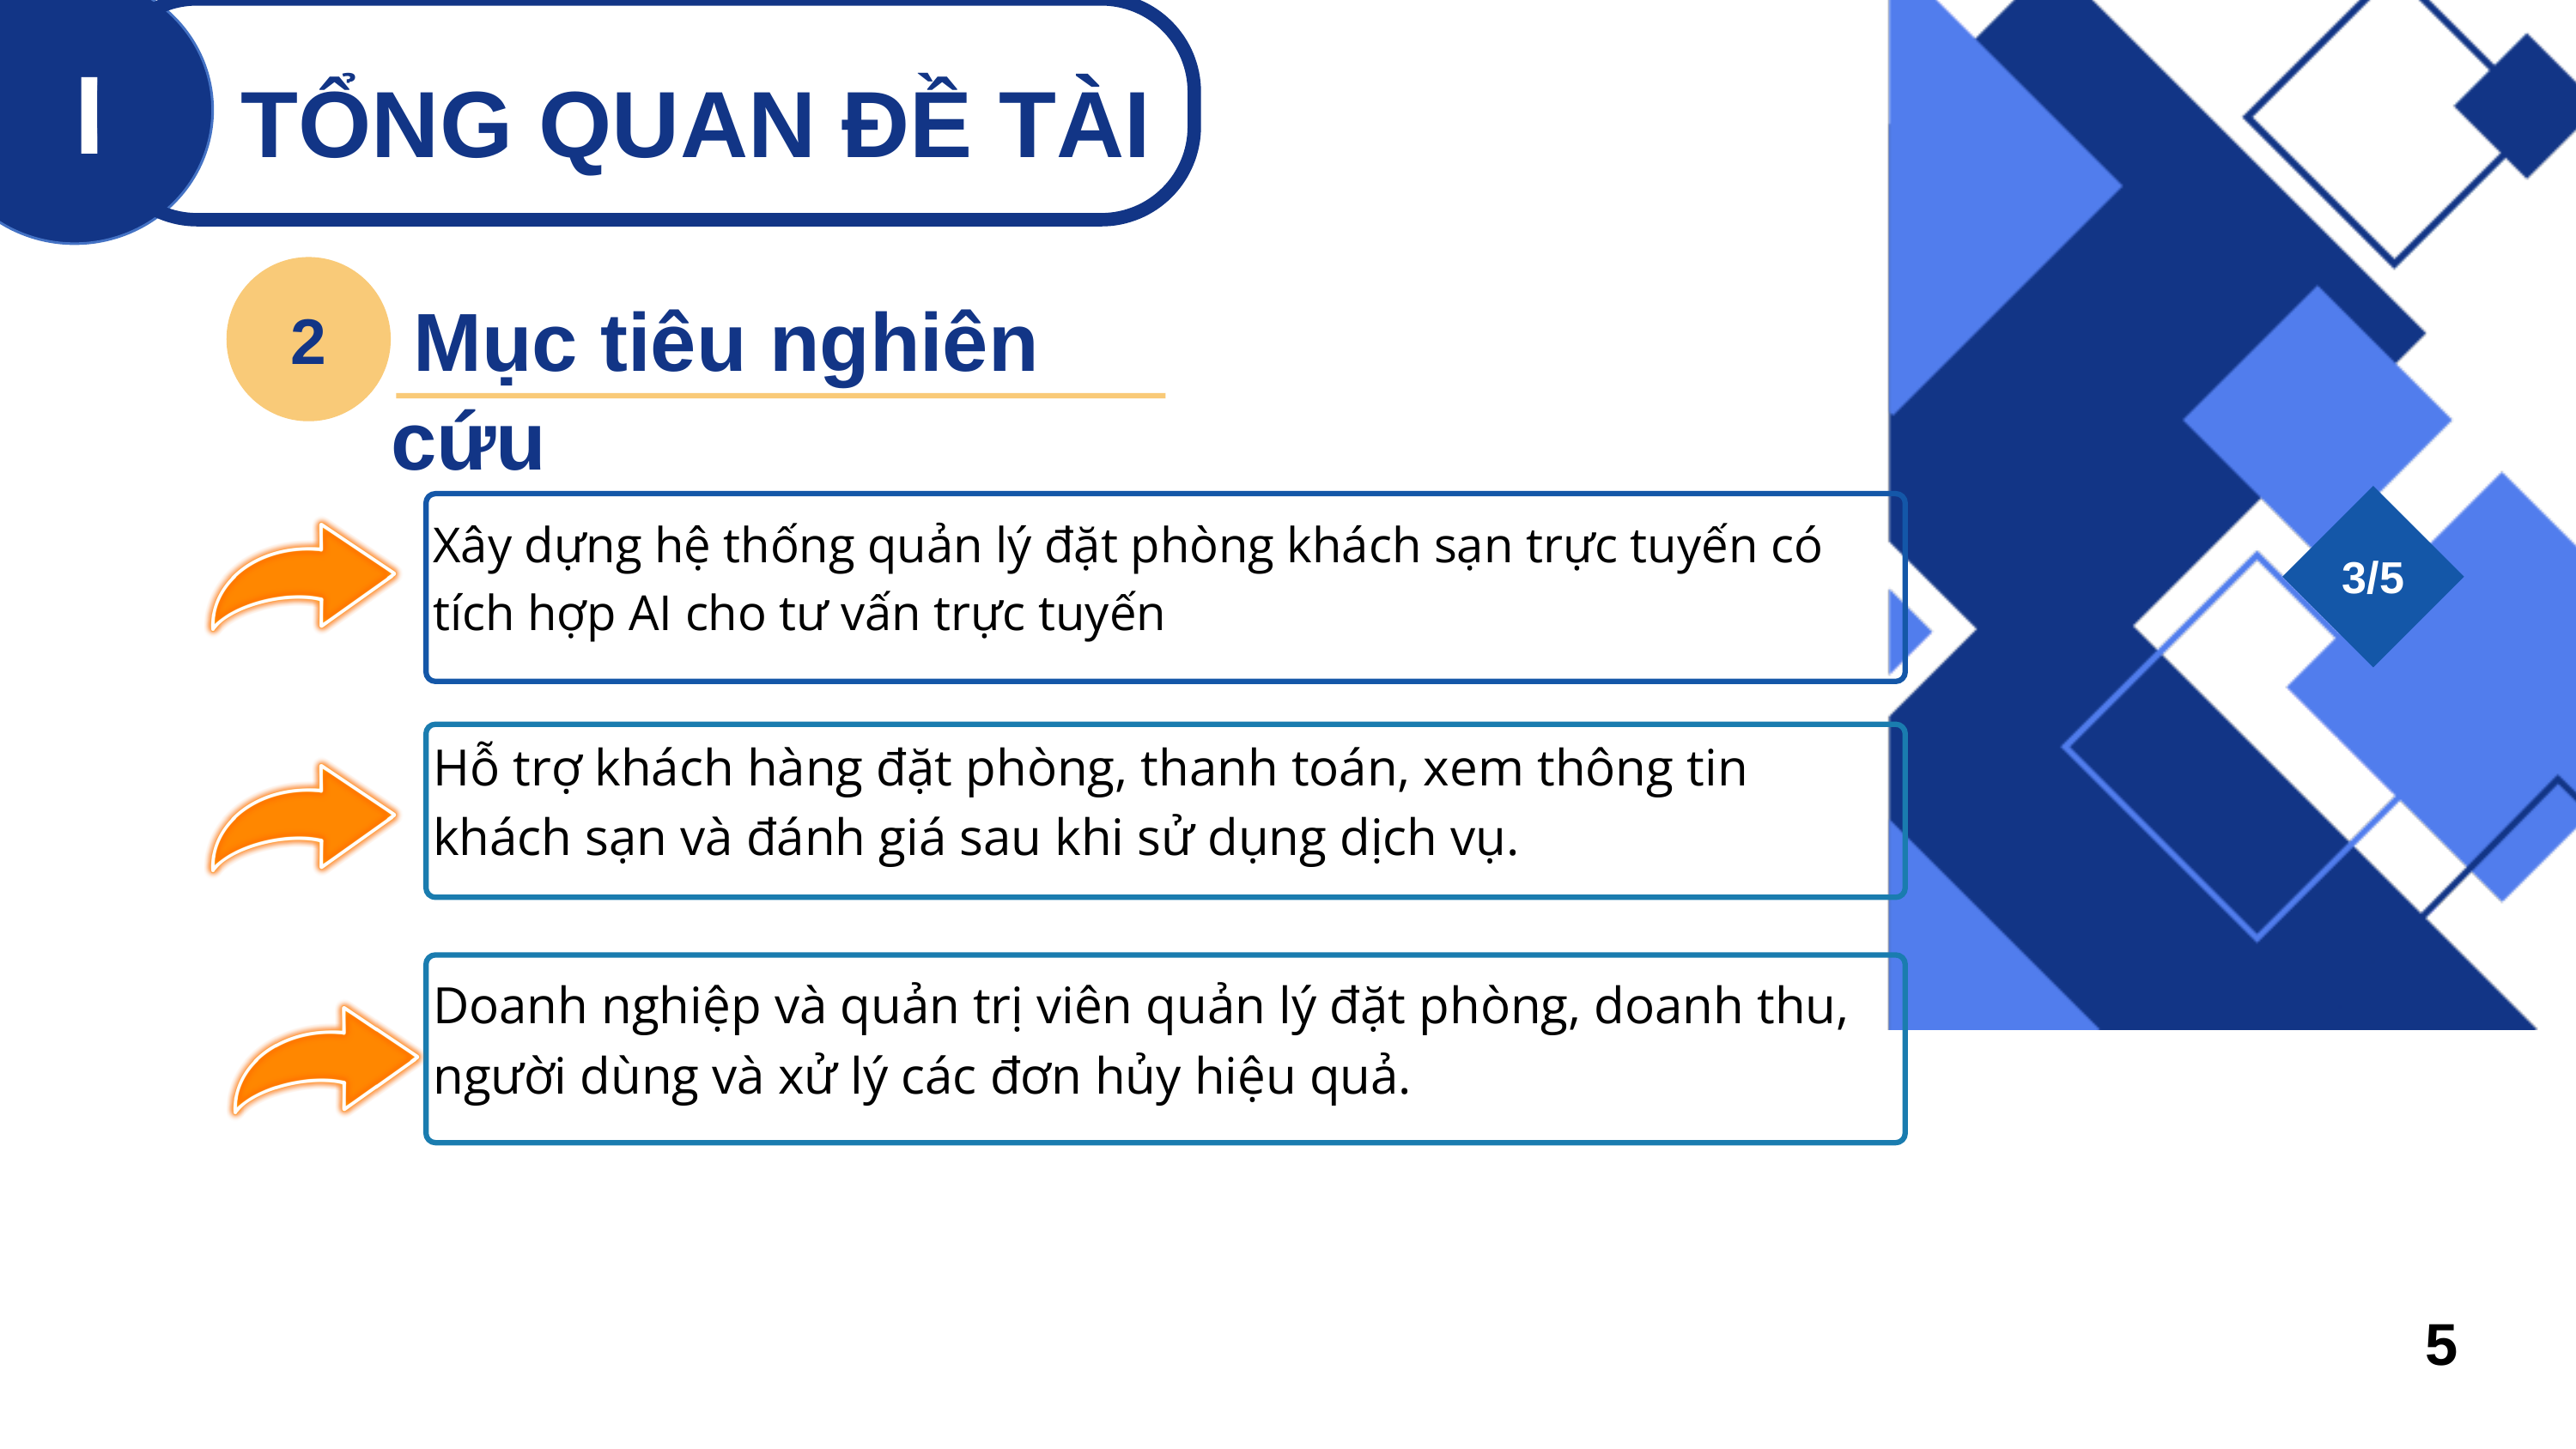

I
TỔNG QUAN ĐỀ TÀI

2
 Mục tiêu nghiên cứu

3/5

Xây dựng hệ thống quản lý đặt phòng khách sạn trực tuyến có tích hợp AI cho tư vấn trực tuyến

Hỗ trợ khách hàng đặt phòng, thanh toán, xem thông tin khách sạn và đánh giá sau khi sử dụng dịch vụ.

Doanh nghiệp và quản trị viên quản lý đặt phòng, doanh thu, người dùng và xử lý các đơn hủy hiệu quả.

5